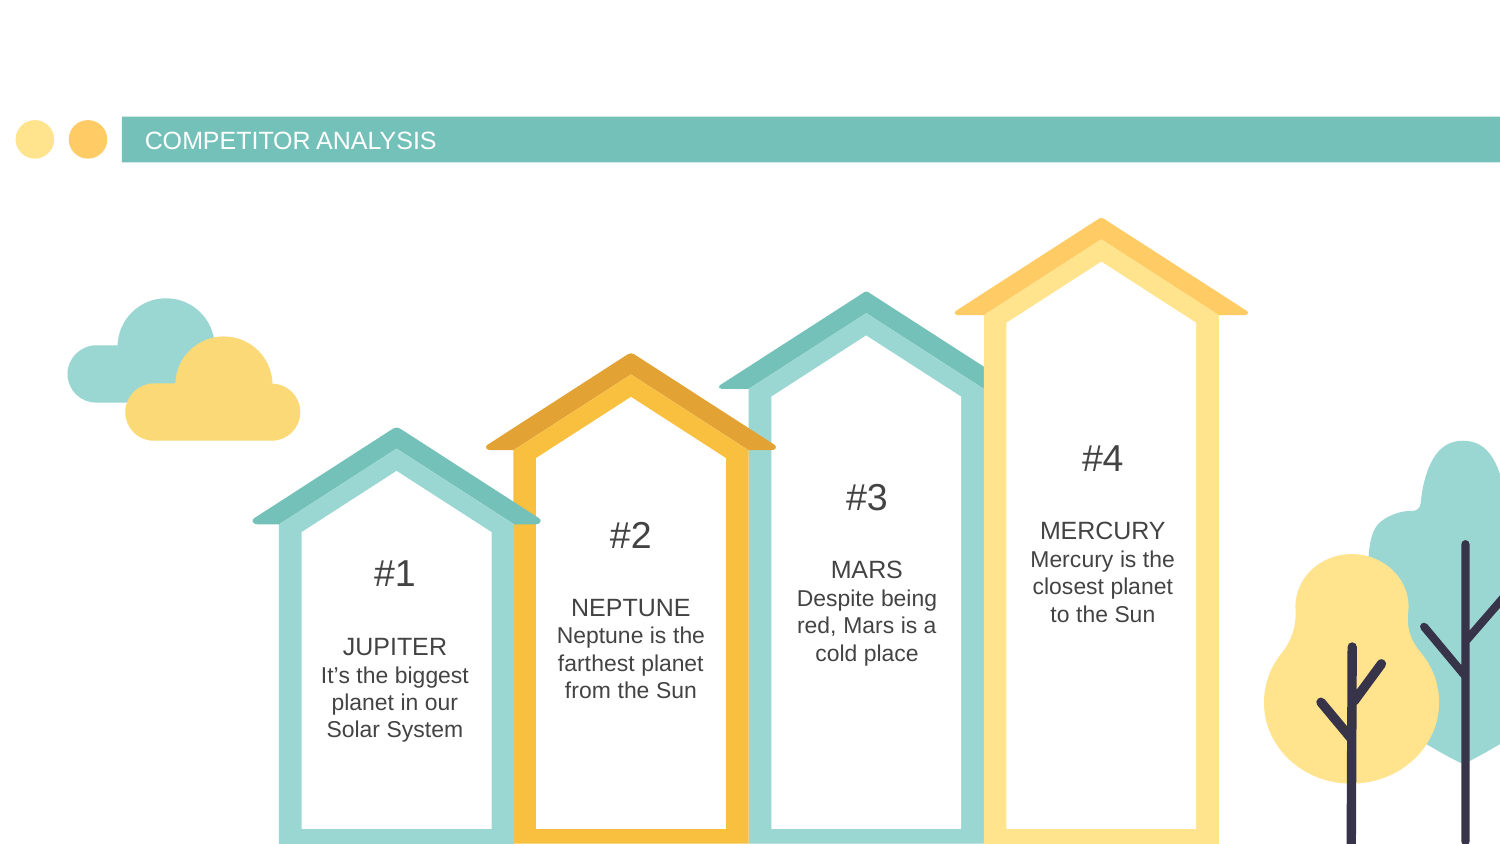

# COMPETITOR ANALYSIS

#4

#3
#2
MERCURY
Mercury is the closest planet to the Sun
#1
MARS
Despite being red, Mars is a cold place
NEPTUNE
Neptune is the farthest planet from the Sun
JUPITER
It’s the biggest planet in our Solar System